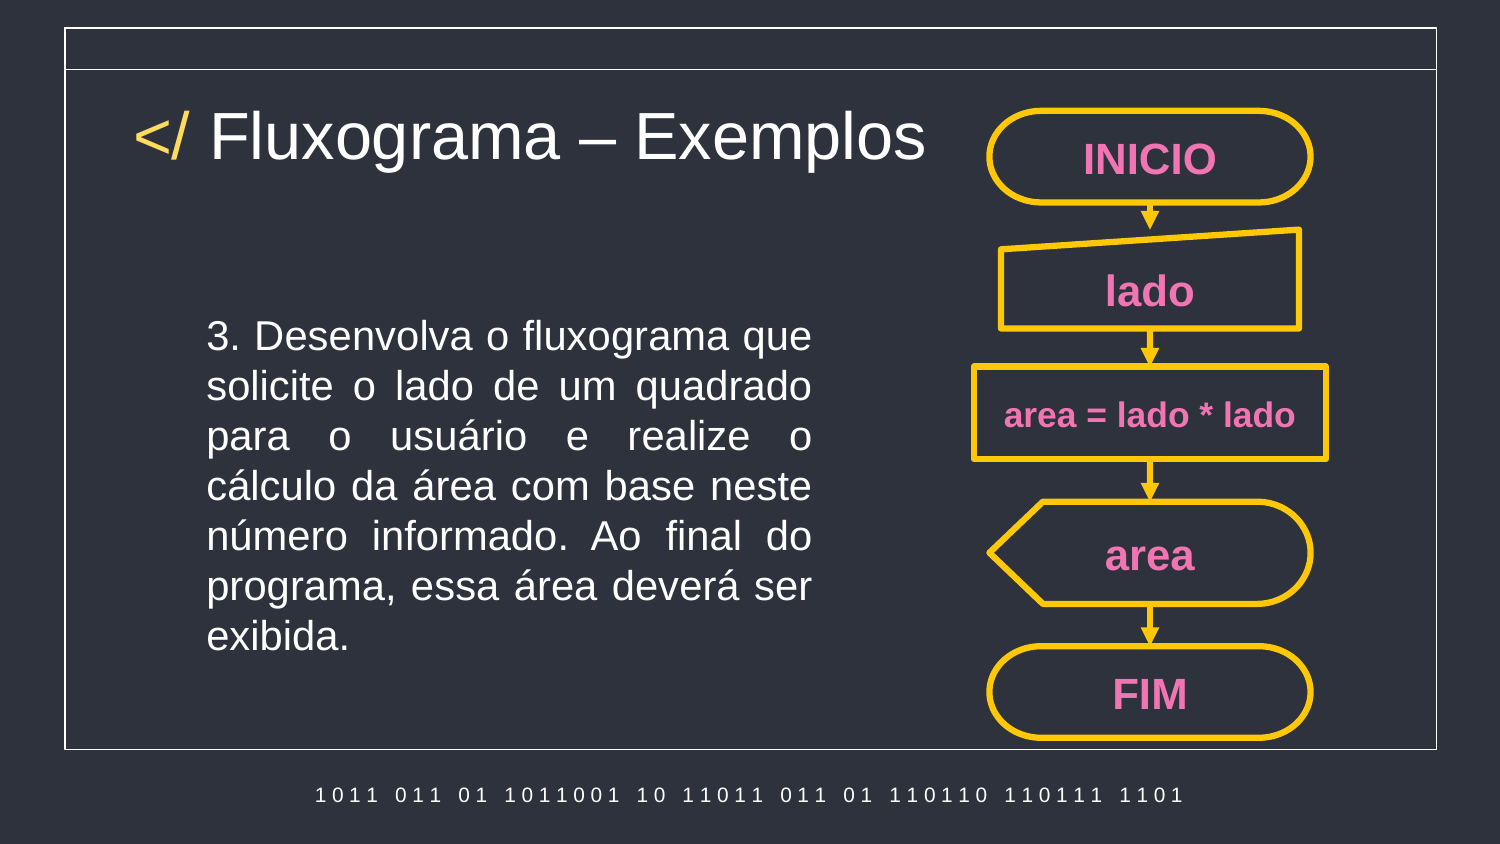

# </ Fluxograma – Exemplos
INICIO
lado
3. Desenvolva o fluxograma que solicite o lado de um quadrado para o usuário e realize o cálculo da área com base neste número informado. Ao final do programa, essa área deverá ser exibida.
area = lado * lado
area
FIM